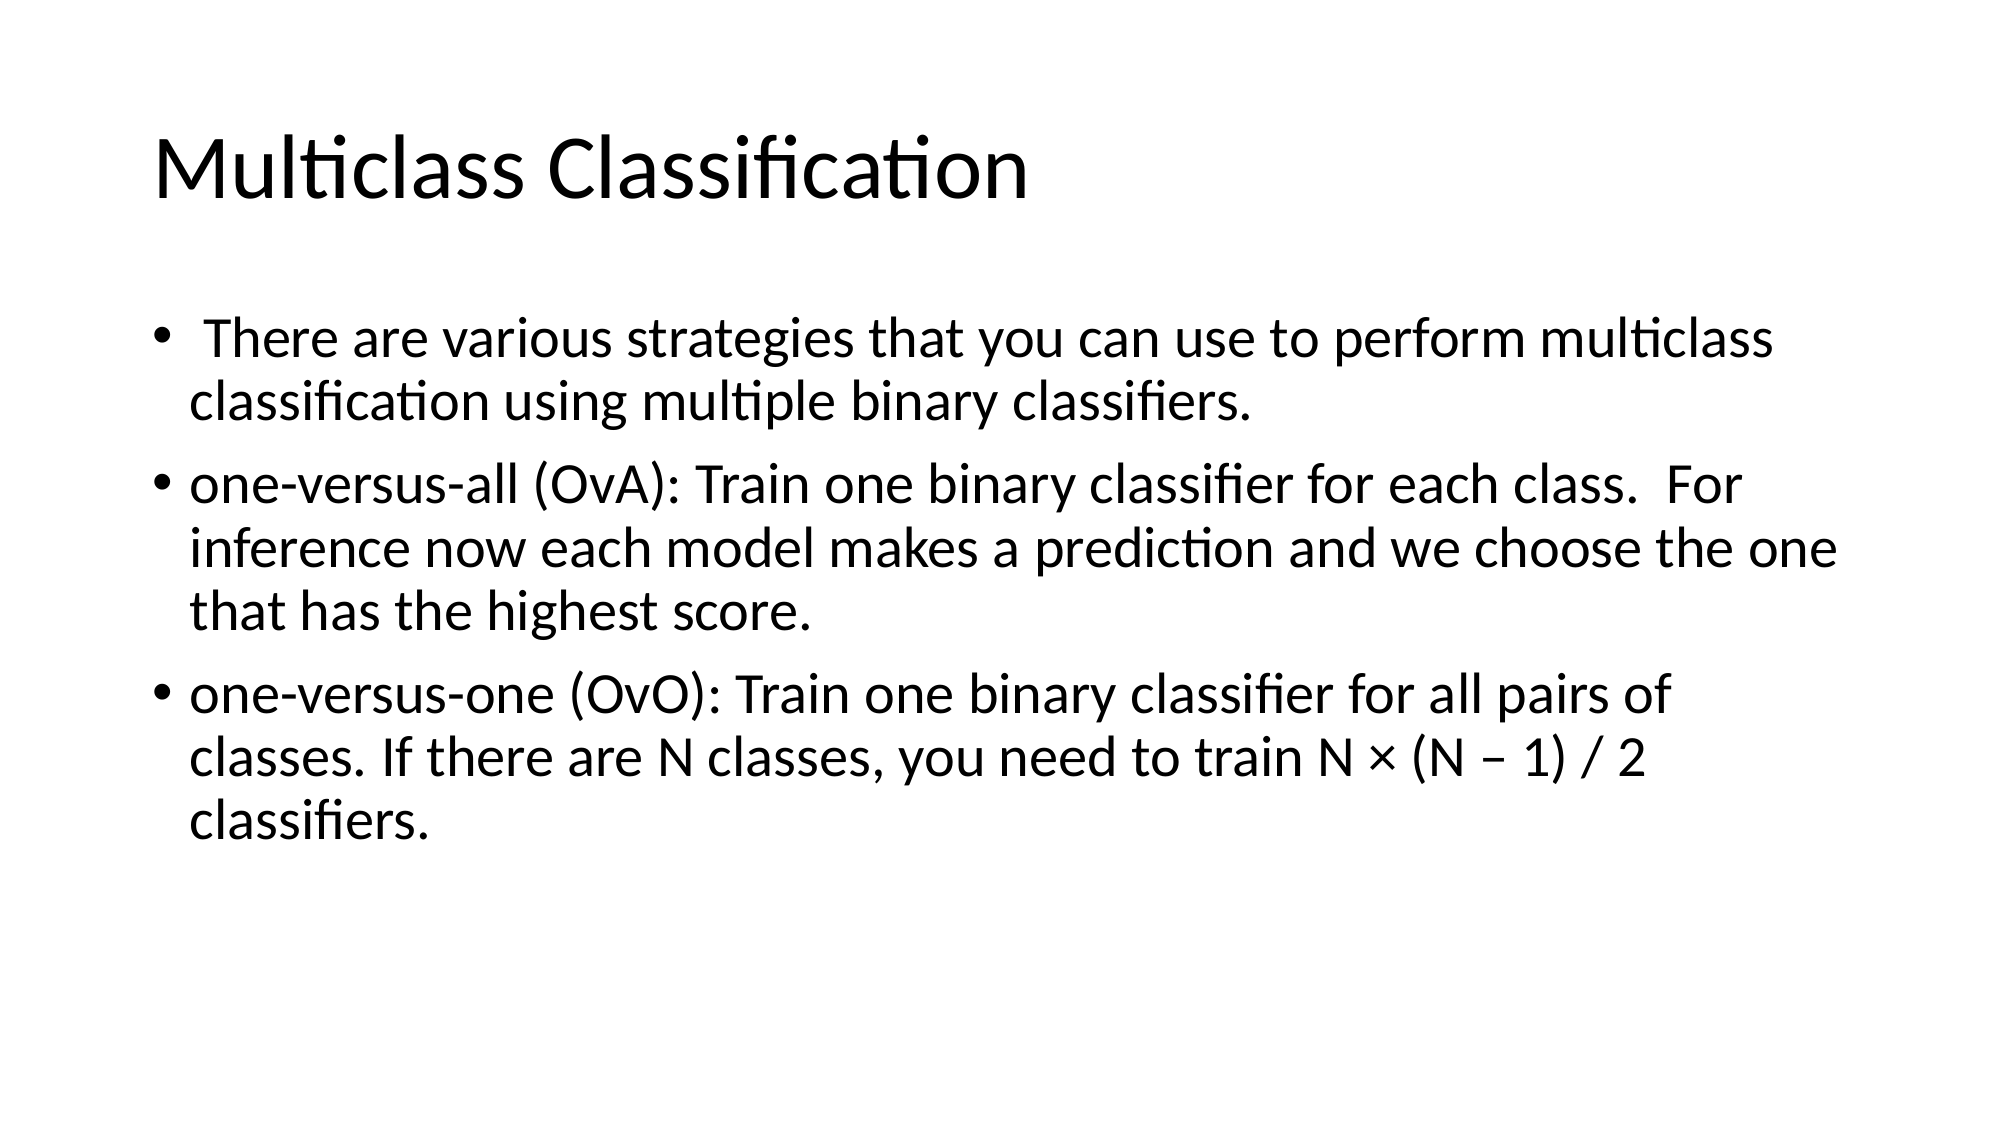

# Multiclass Classification
 There are various strategies that you can use to perform multiclass classification using multiple binary classifiers.
one-versus-all (OvA): Train one binary classifier for each class.  For inference now each model makes a prediction and we choose the one that has the highest score.
one-versus-one (OvO): Train one binary classifier for all pairs of classes. If there are N classes, you need to train N × (N – 1) / 2 classifiers.